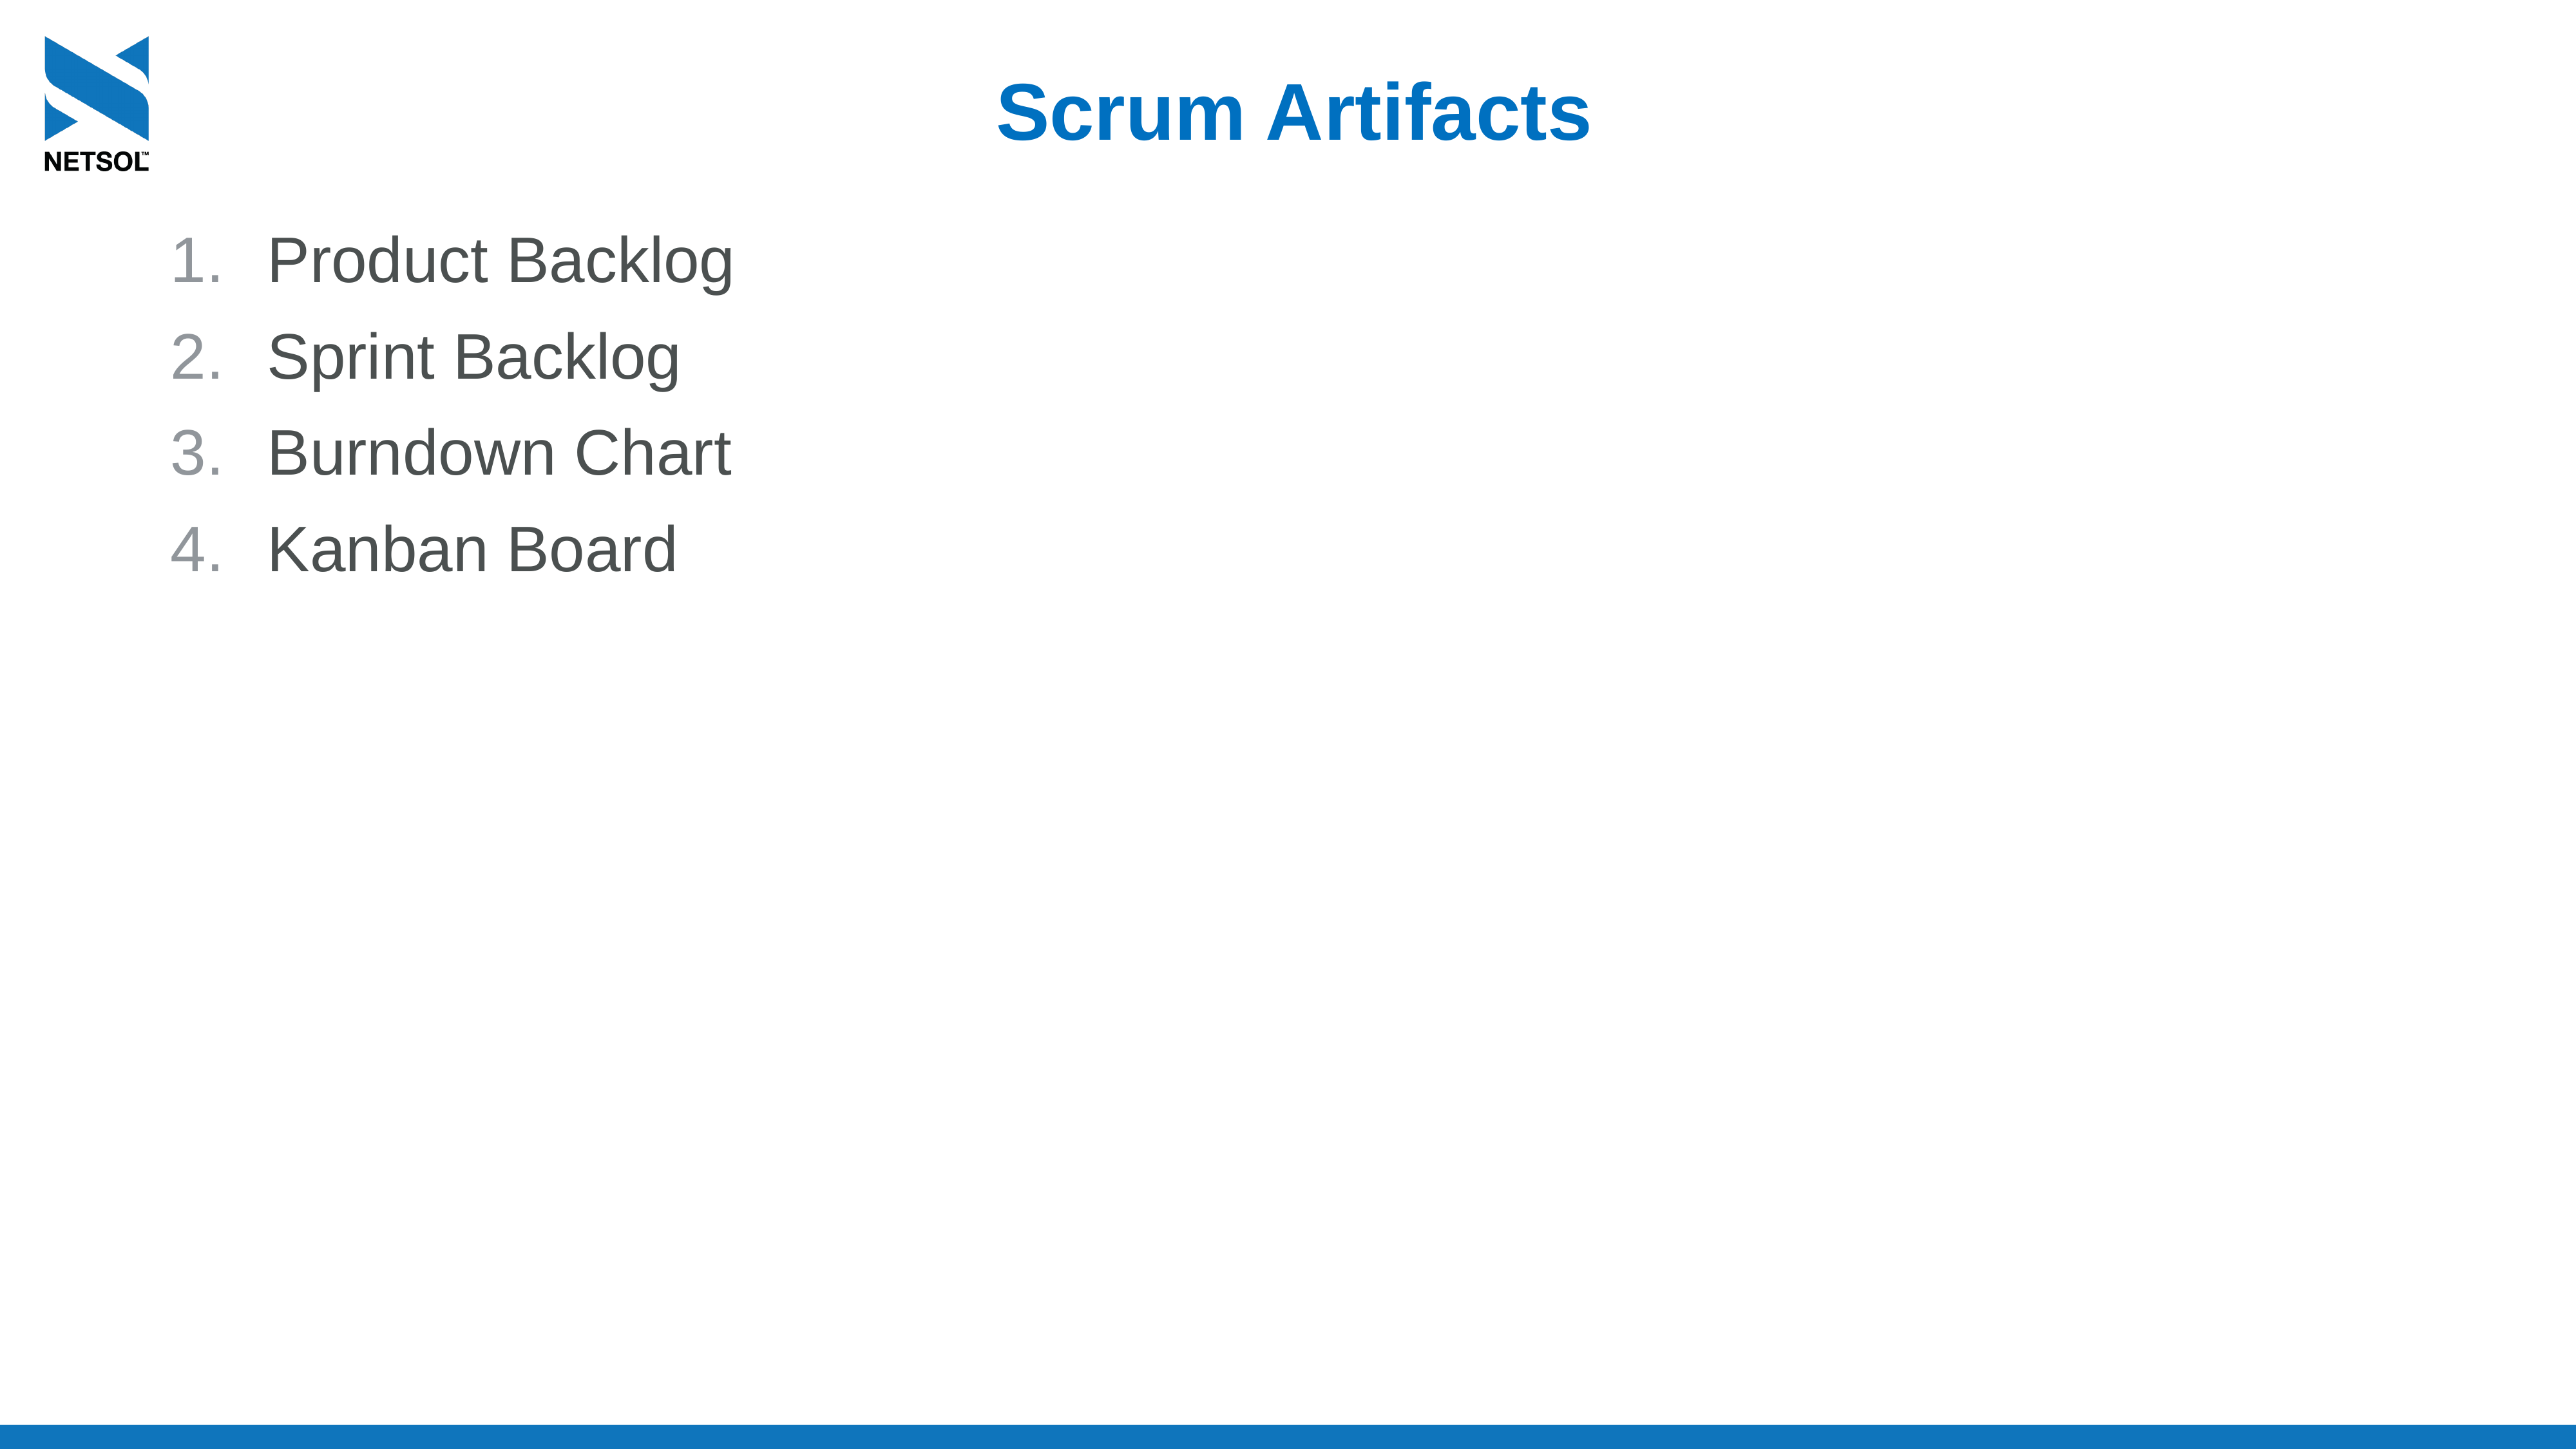

Scrum Artifacts
Product Backlog
Sprint Backlog
Burndown Chart
Kanban Board